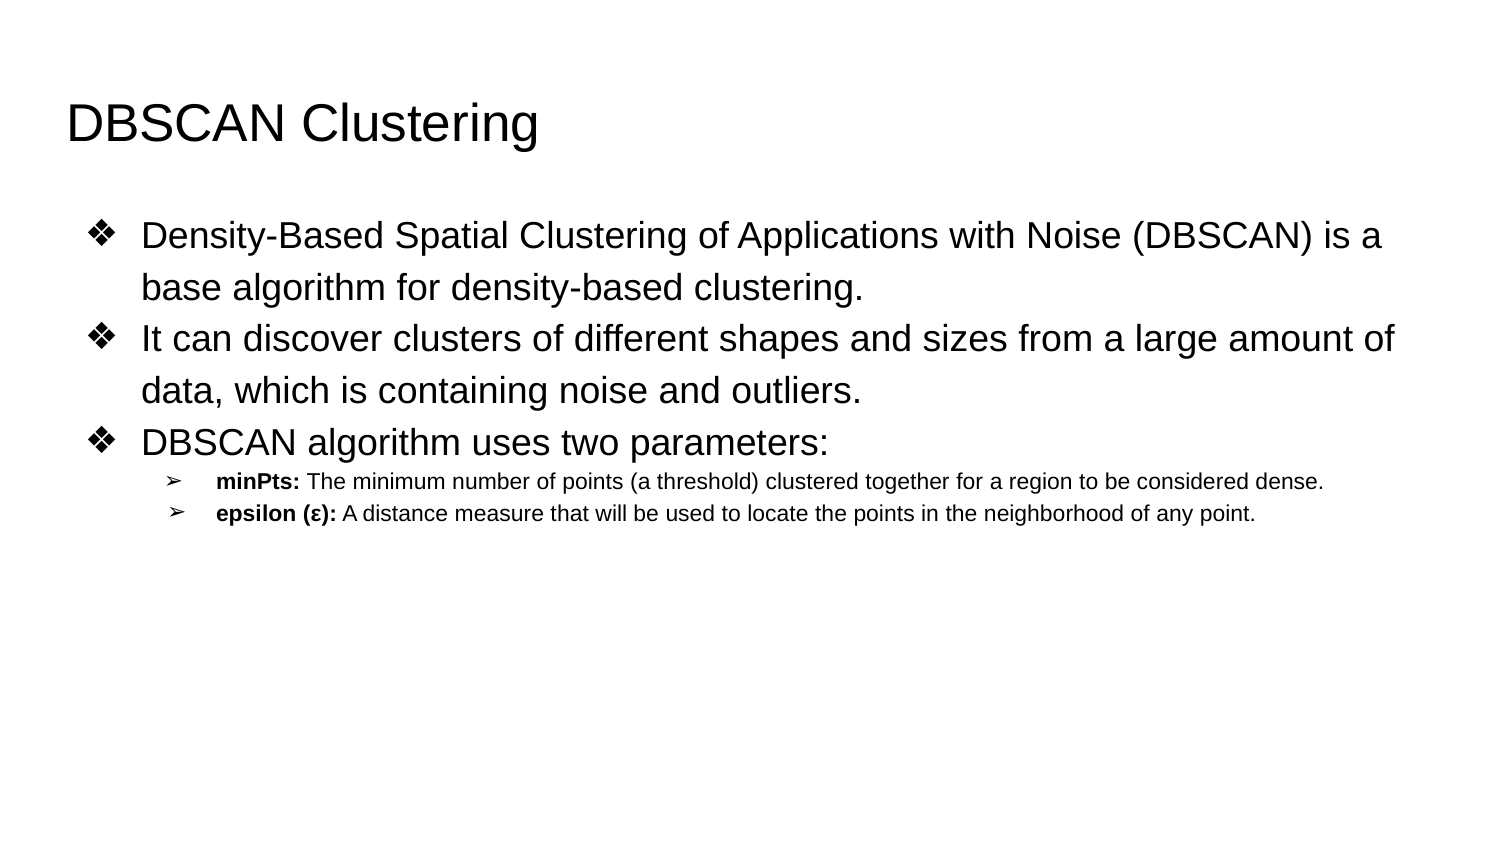

# DBSCAN Clustering
Density-Based Spatial Clustering of Applications with Noise (DBSCAN) is a base algorithm for density-based clustering.
It can discover clusters of different shapes and sizes from a large amount of data, which is containing noise and outliers.
DBSCAN algorithm uses two parameters:
minPts: The minimum number of points (a threshold) clustered together for a region to be considered dense.
epsilon (ε): A distance measure that will be used to locate the points in the neighborhood of any point.